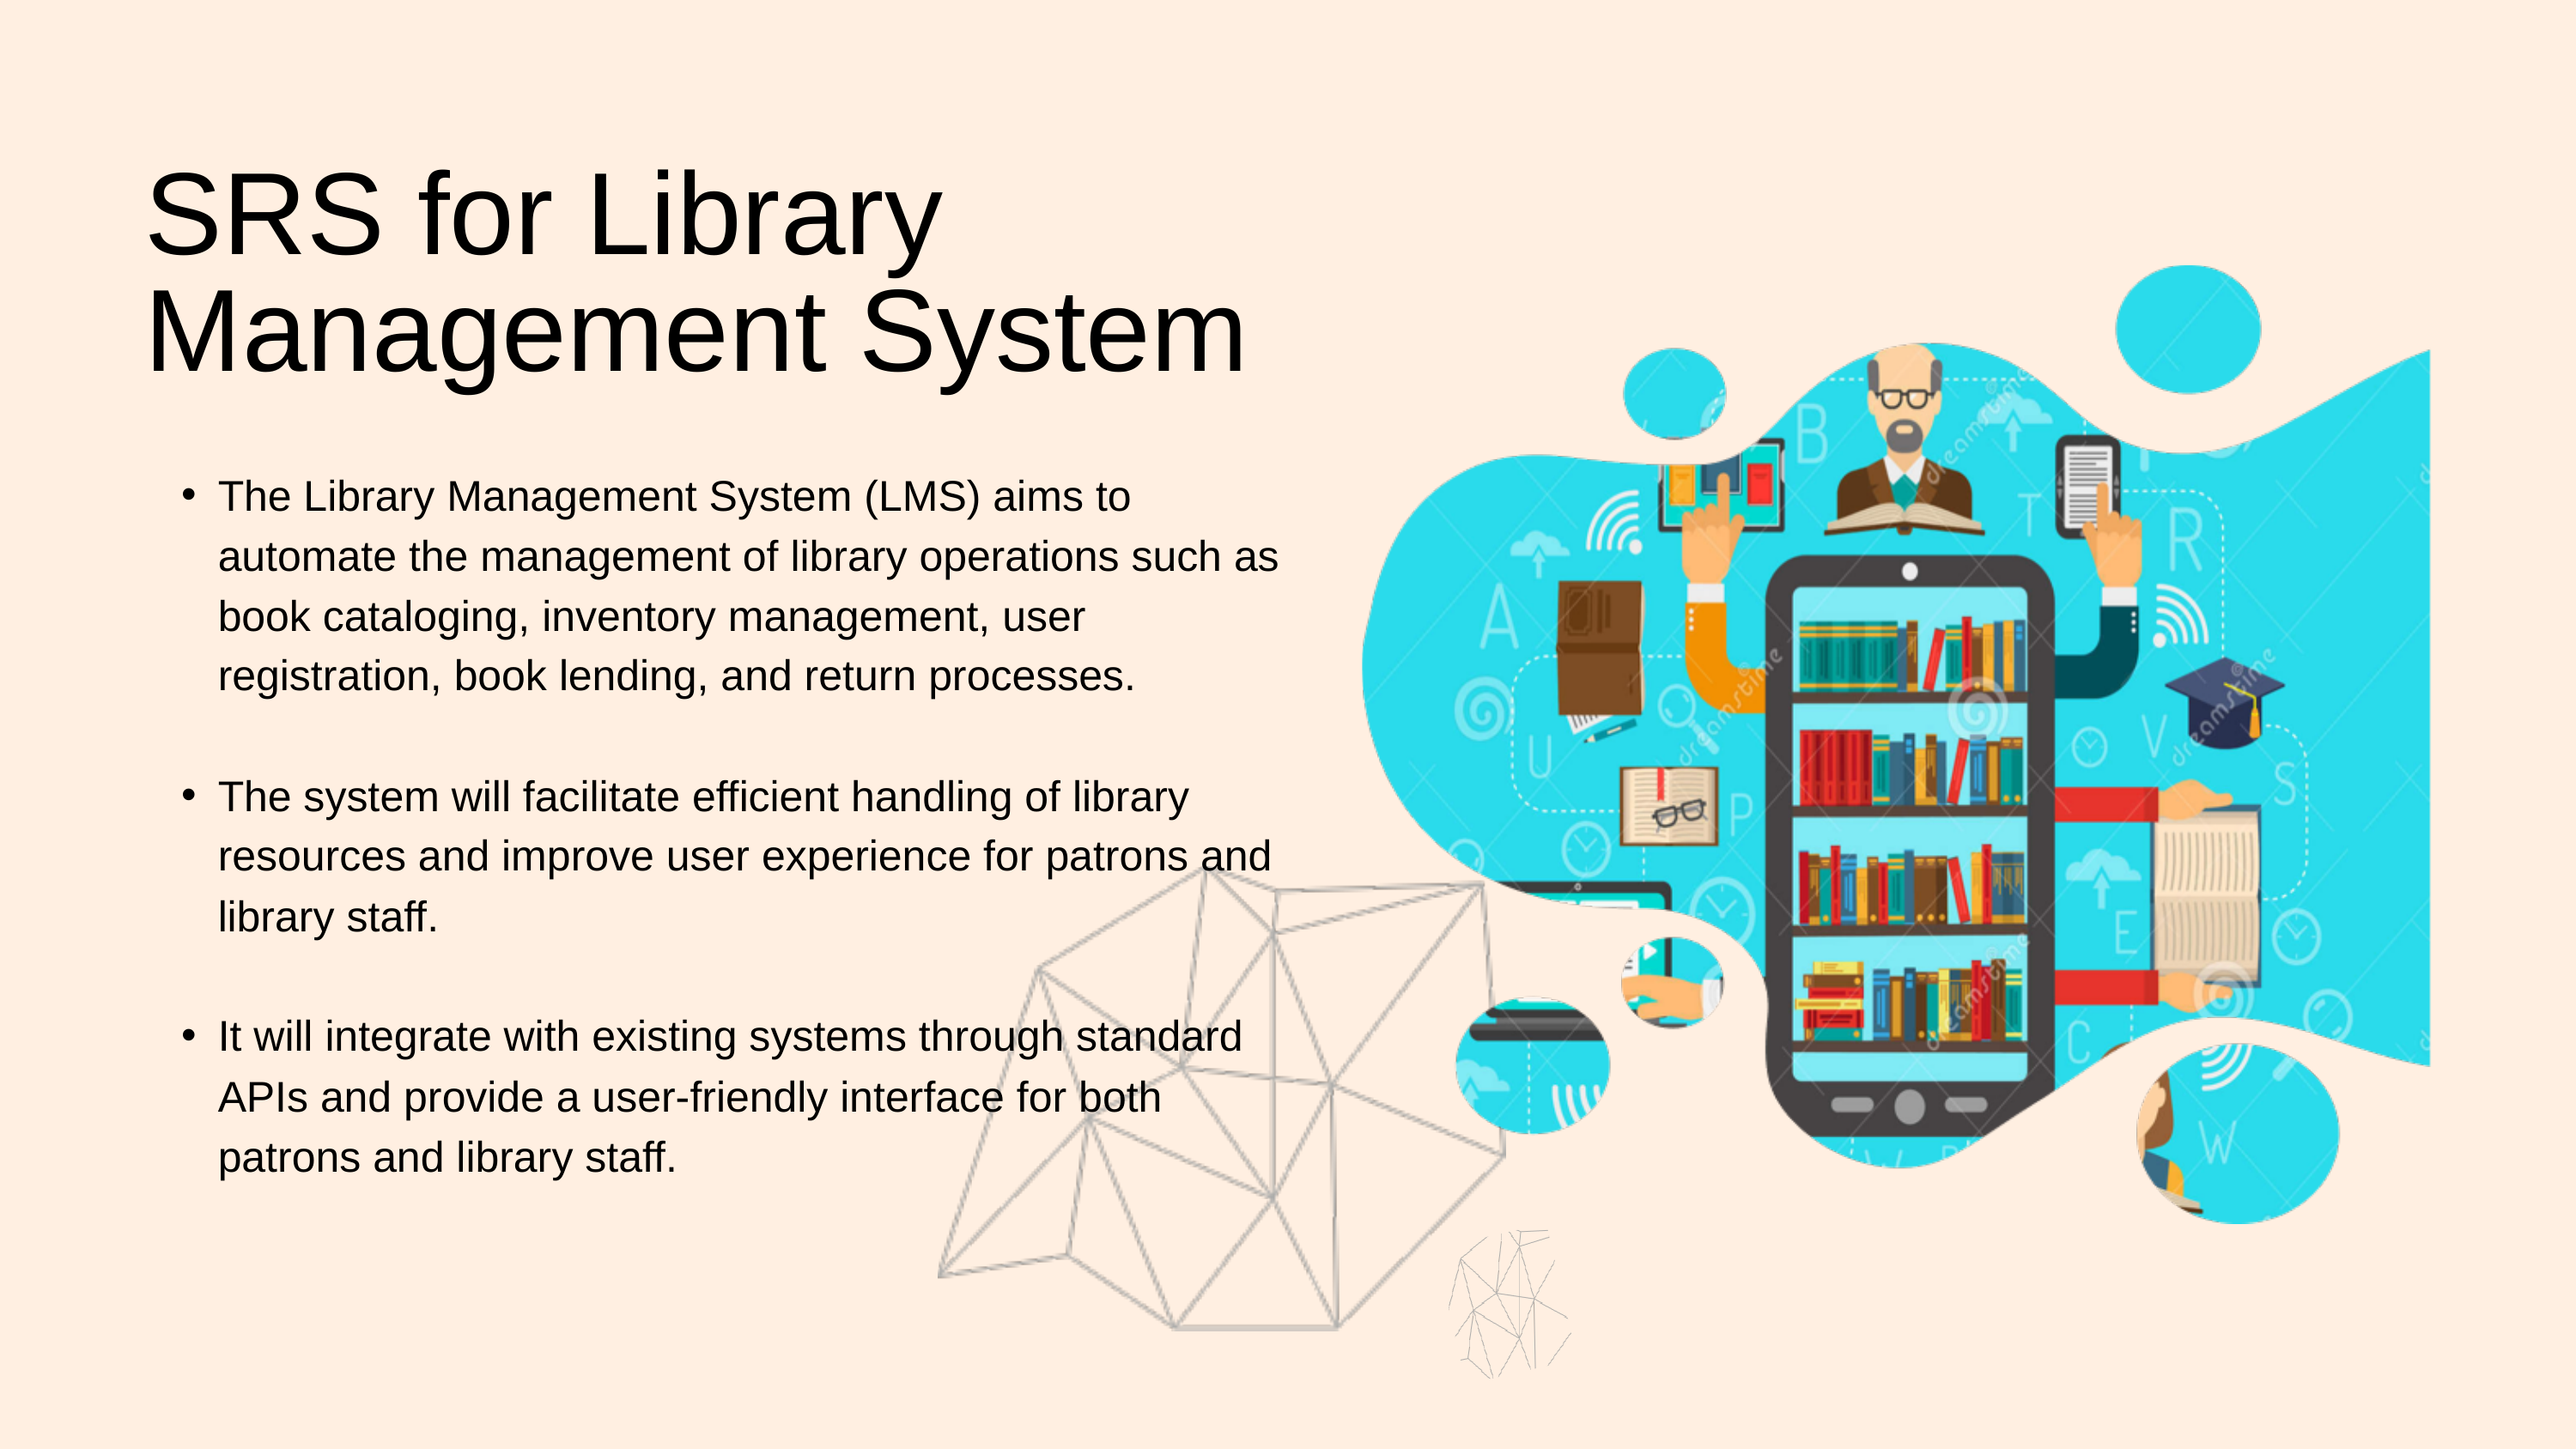

SRS for Library Management System​

The Library Management System (LMS) aims to automate the management of library operations such as book cataloging, inventory management, user registration, book lending, and return processes.

The system will facilitate efficient handling of library resources and improve user experience for patrons and library staff.

It will integrate with existing systems through standard APIs and provide a user-friendly interface for both patrons and library staff.